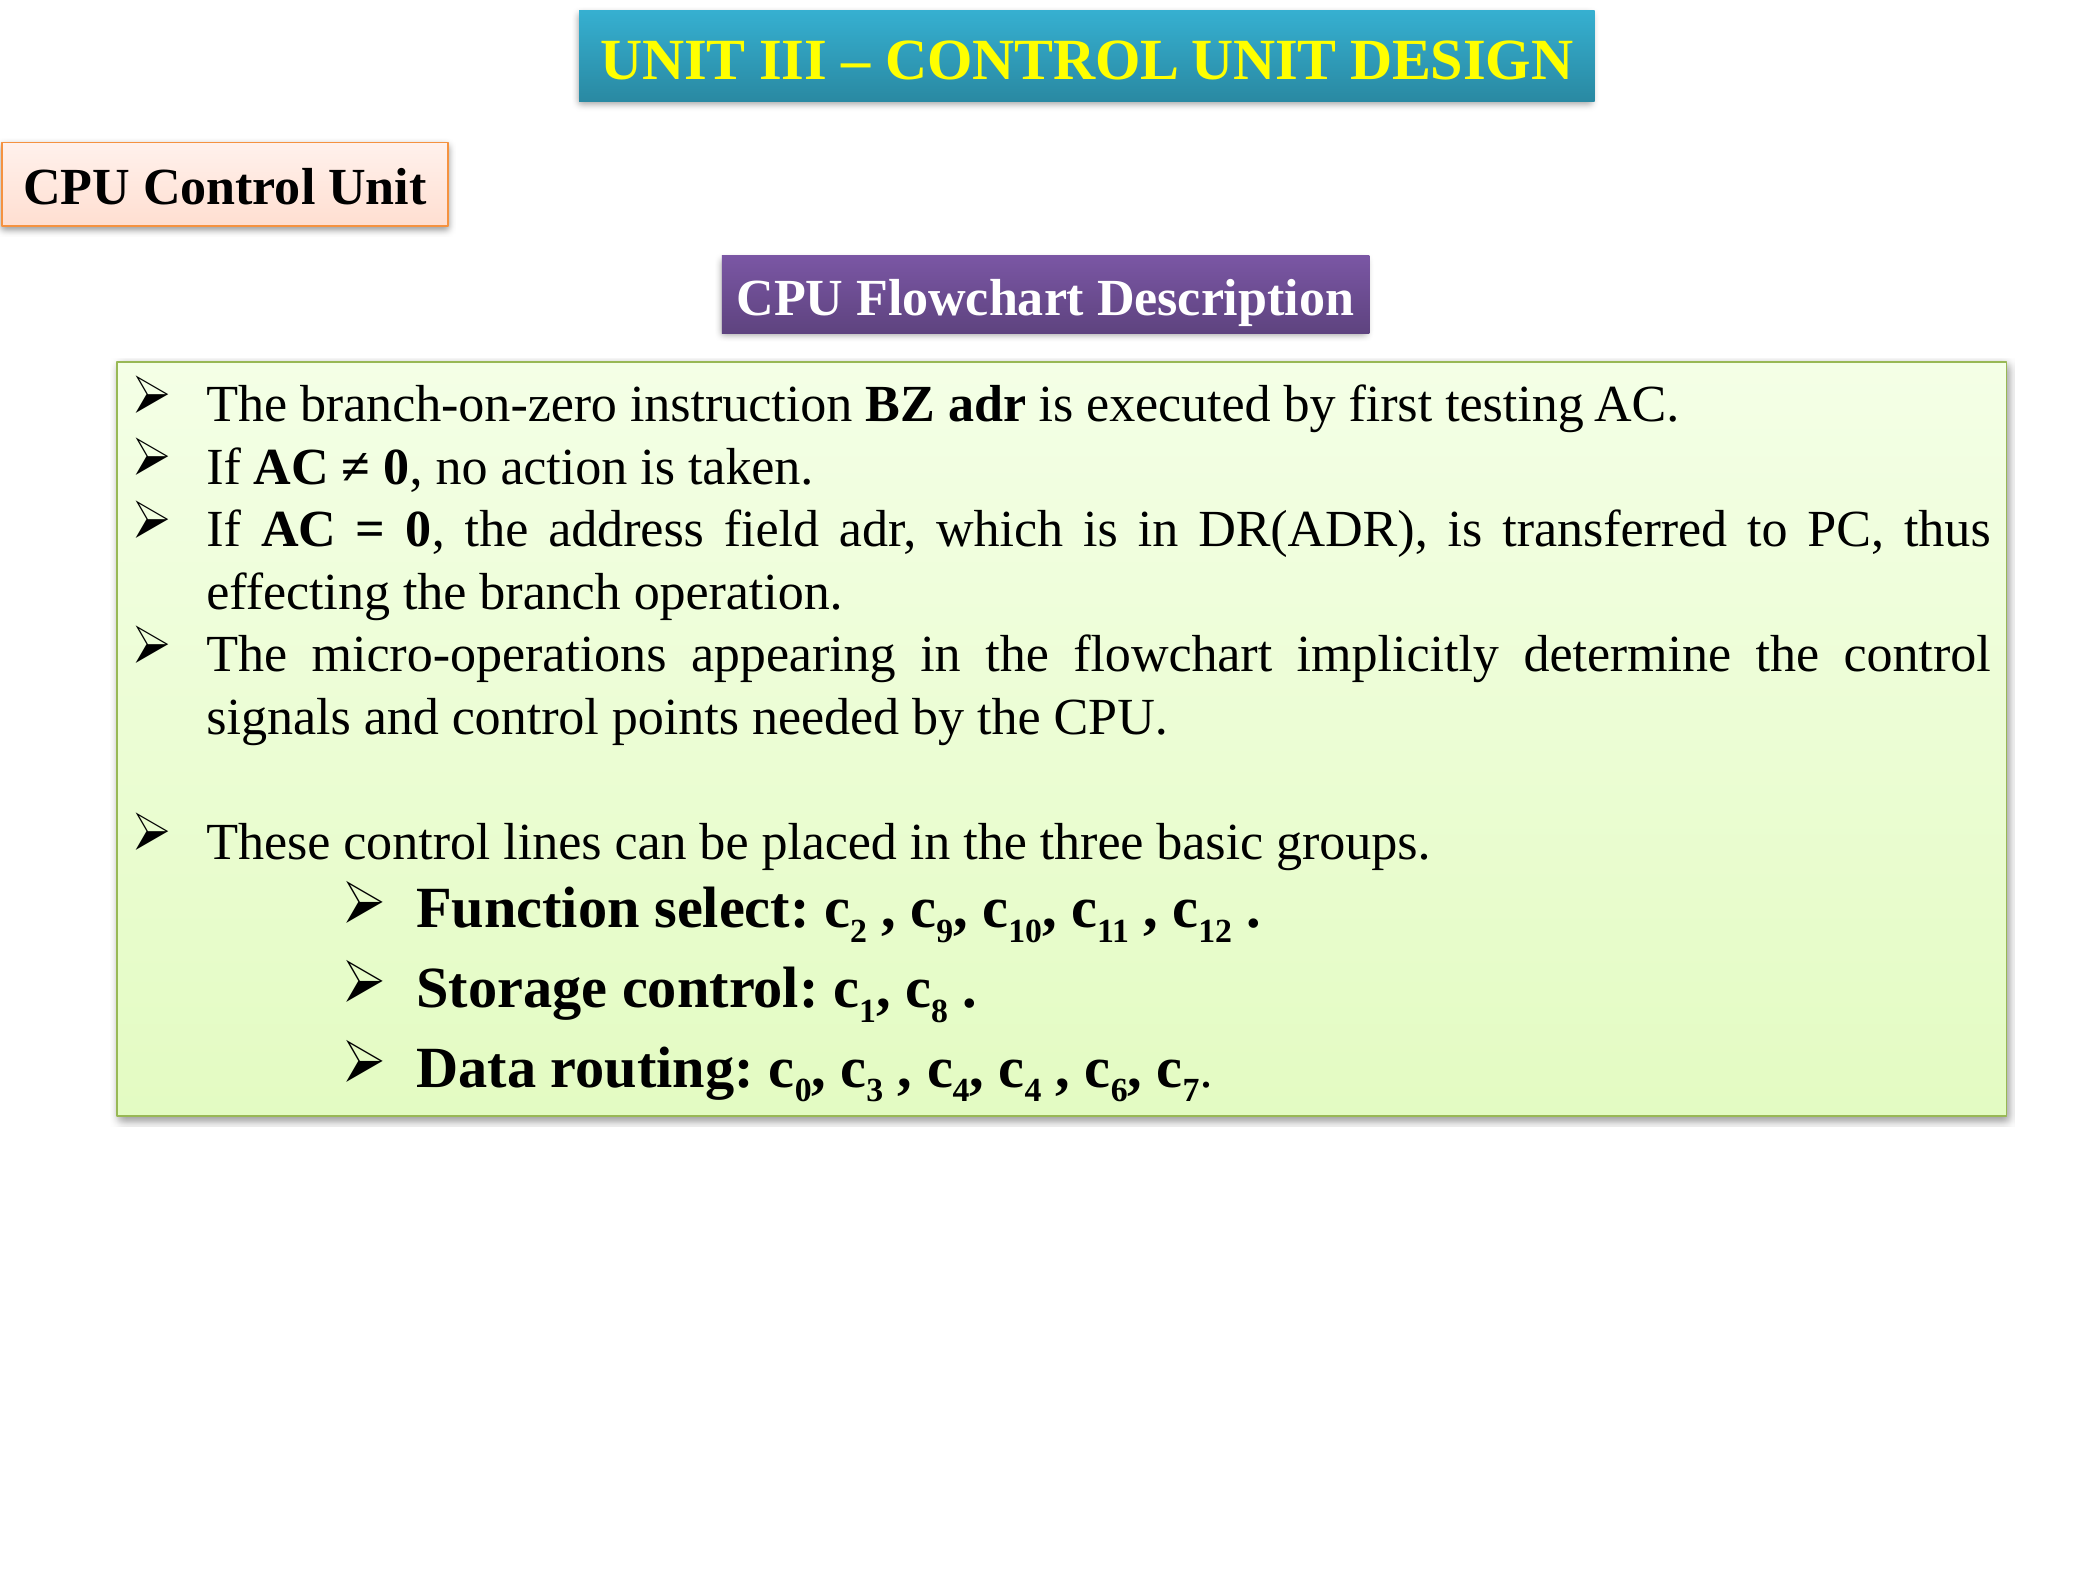

UNIT III – CONTROL UNIT DESIGN
CPU Control Unit
CPU Flowchart Description
The branch-on-zero instruction BZ adr is executed by first testing AC.
If AC ≠ 0, no action is taken.
If AC = 0, the address field adr, which is in DR(ADR), is transferred to PC, thus effecting the branch operation.
The micro-operations appearing in the flowchart implicitly determine the control signals and control points needed by the CPU.

These control lines can be placed in the three basic groups.
Function select: c2 , c9, c10, c11 , c12 .
Storage control: c1, c8 .
Data routing: c0, c3 , c4, c4 , c6, c7.